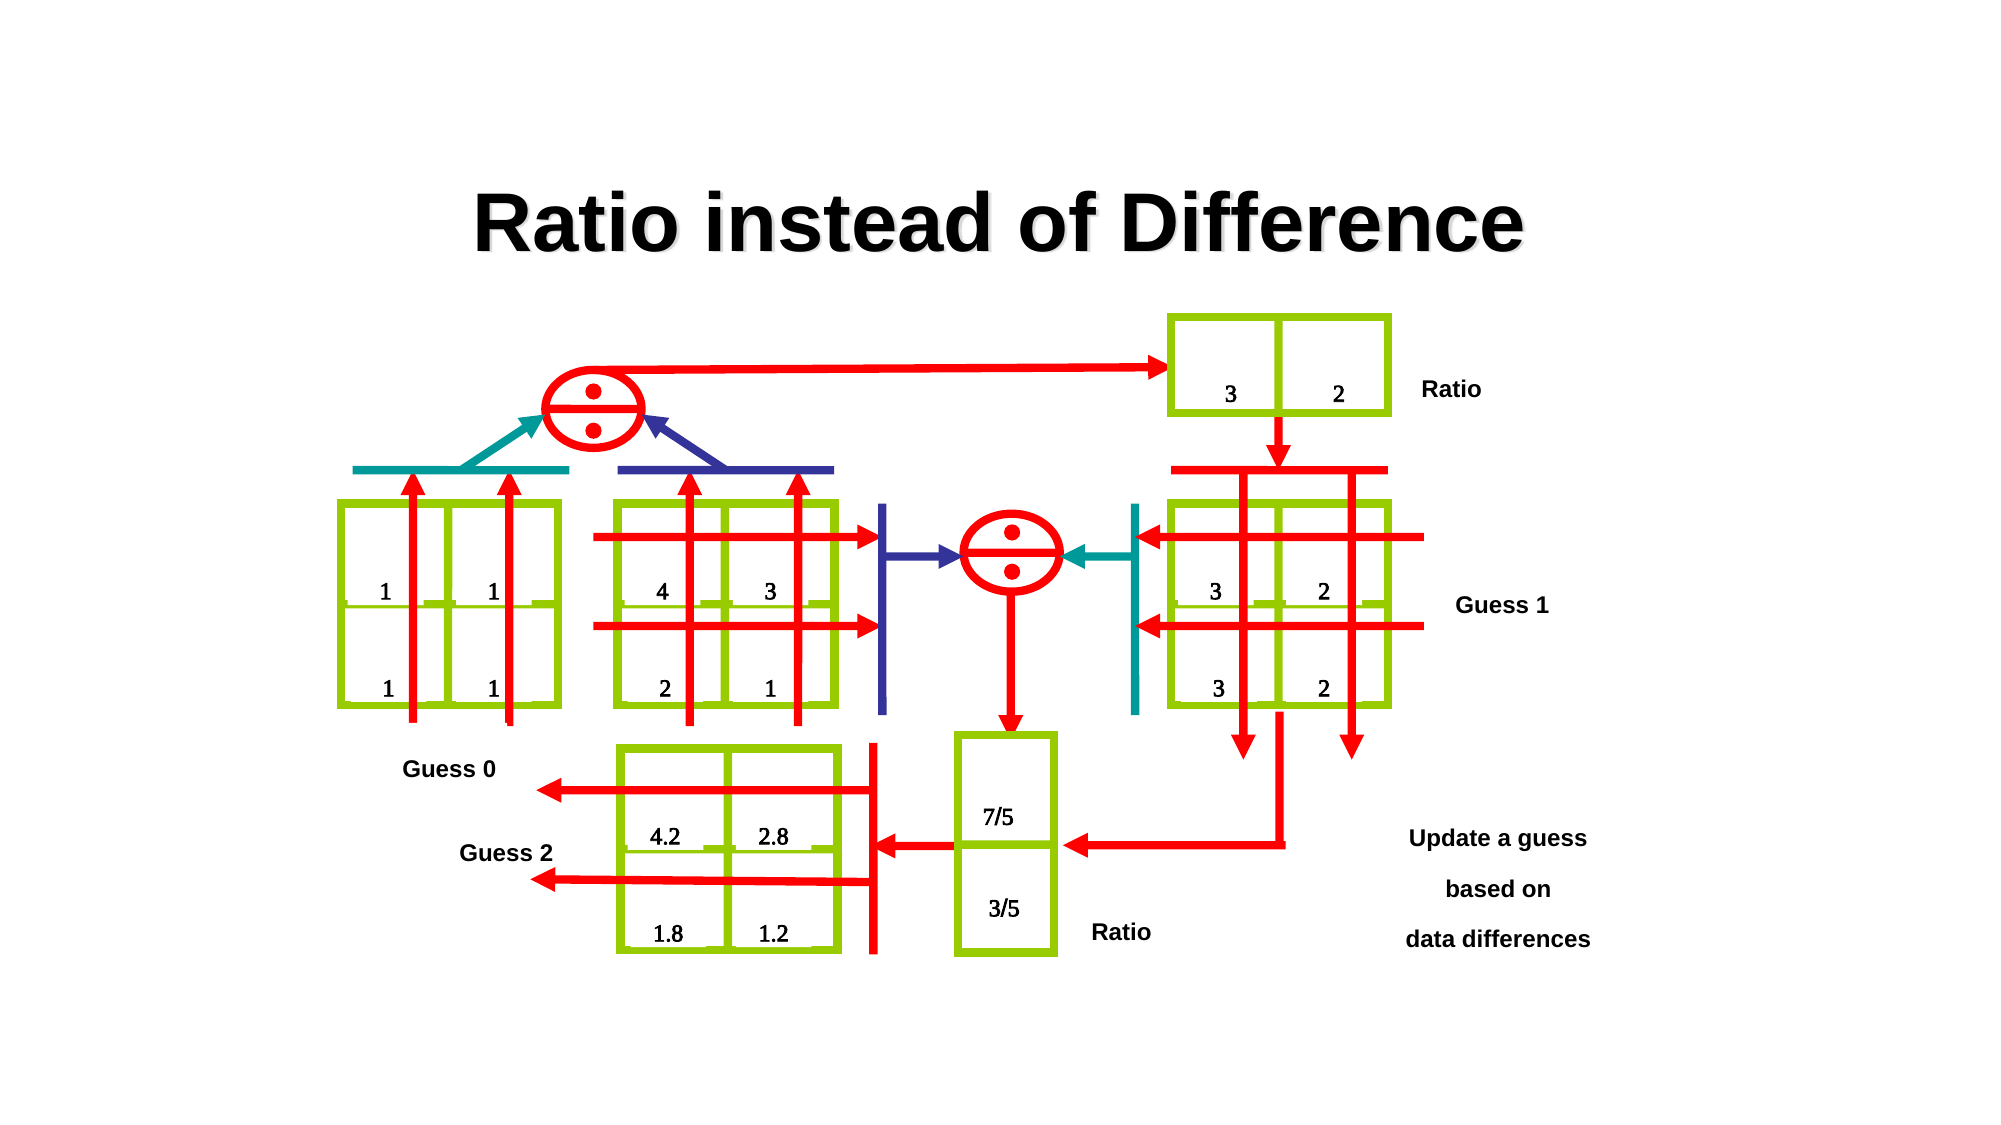

# Ratio instead of Difference

Ratio
3
2

1
1
4
3
3
2

Guess 1

1
1
2
1
3
2

Guess 0

7/5
4.2
2.8

Update a guess
based on
data differences

Guess 2

3/5

1.8
1.2
Ratio